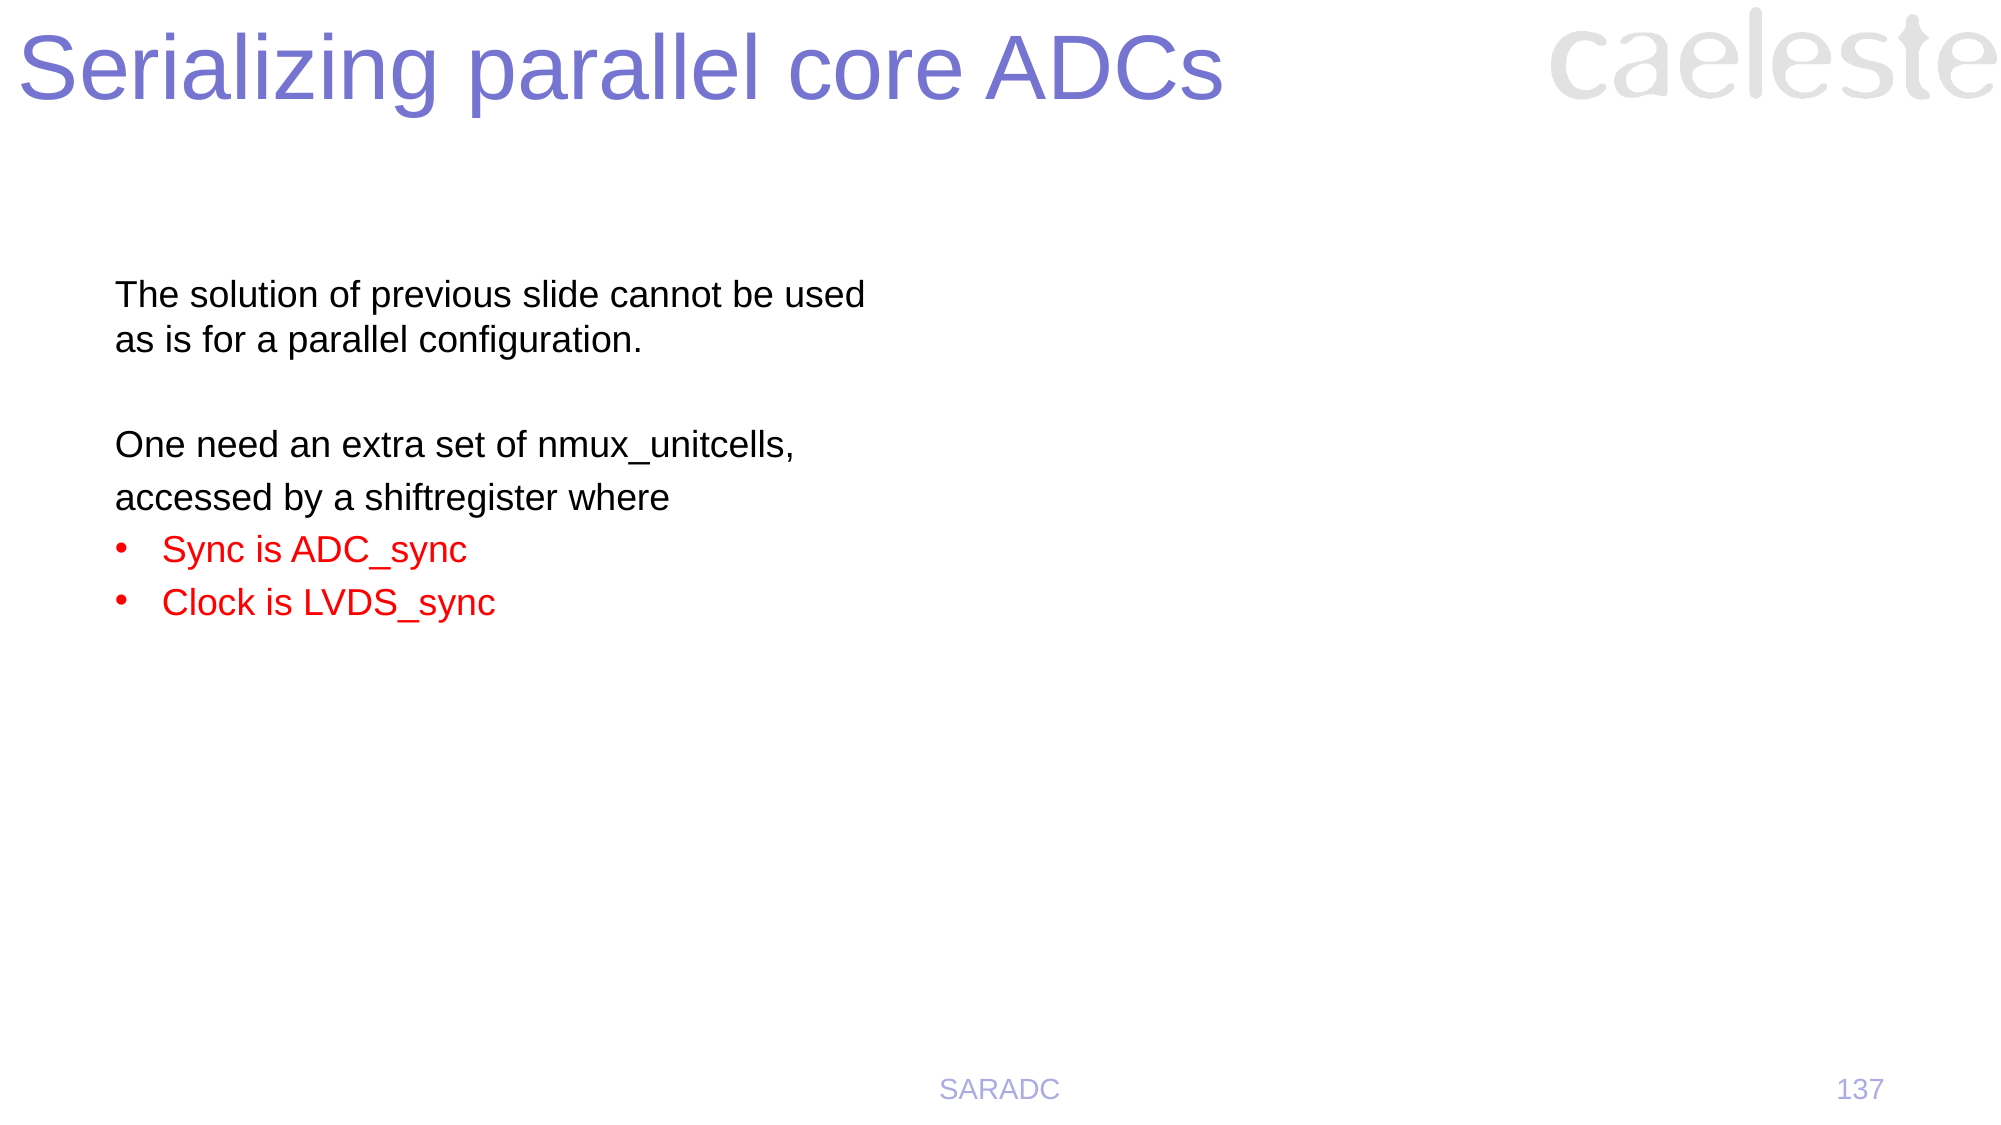

# Serializing parallel core ADCs
The solution of previous slide cannot be used as is for a parallel configuration.

One need an extra set of nmux_unitcells,
accessed by a shiftregister where
Sync is ADC_sync
Clock is LVDS_sync
SARADC
137